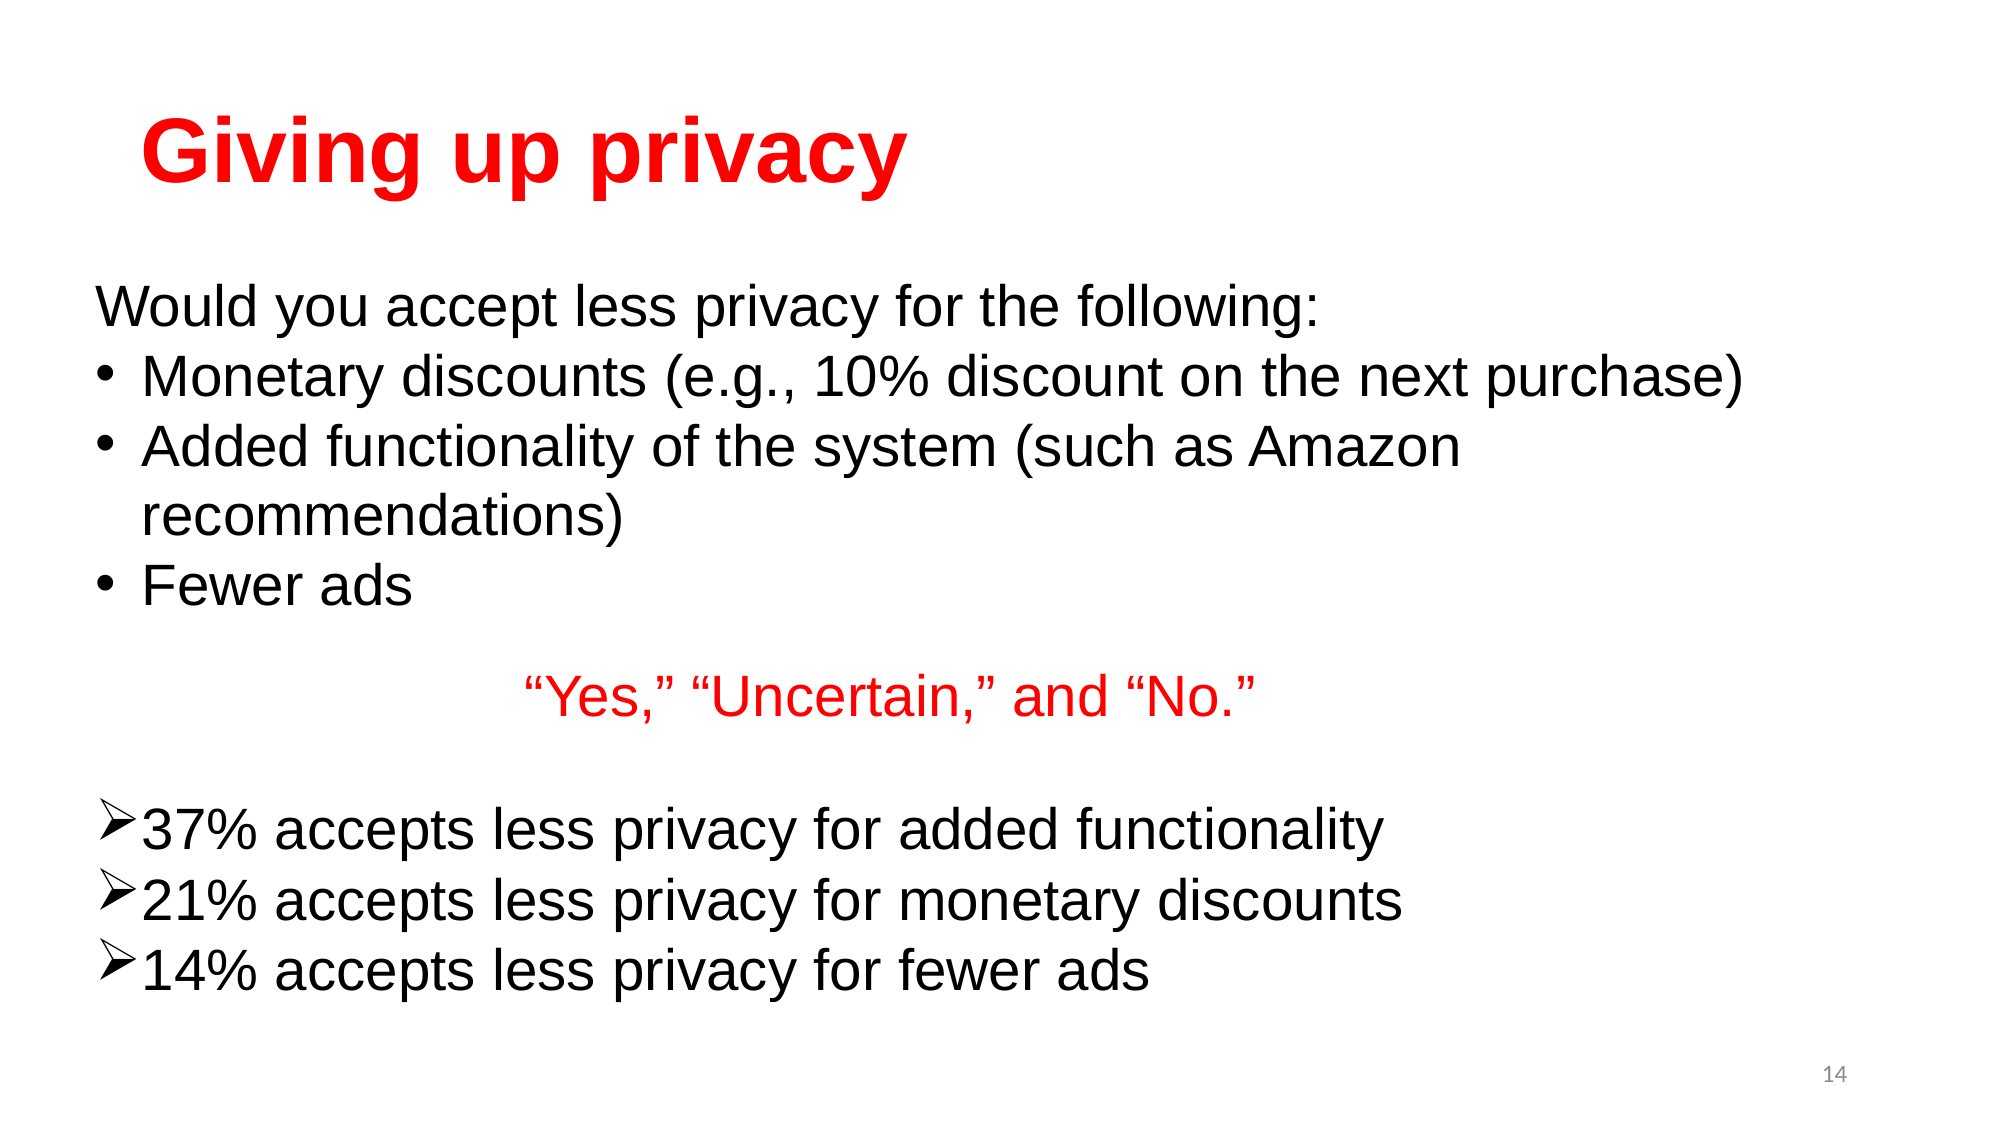

# Giving up privacy
Would you accept less privacy for the following:
Monetary discounts (e.g., 10% discount on the next purchase)
Added functionality of the system (such as Amazon recommendations)
Fewer ads

“Yes,” “Uncertain,” and “No.”
37% accepts less privacy for added functionality
21% accepts less privacy for monetary discounts
14% accepts less privacy for fewer ads
14